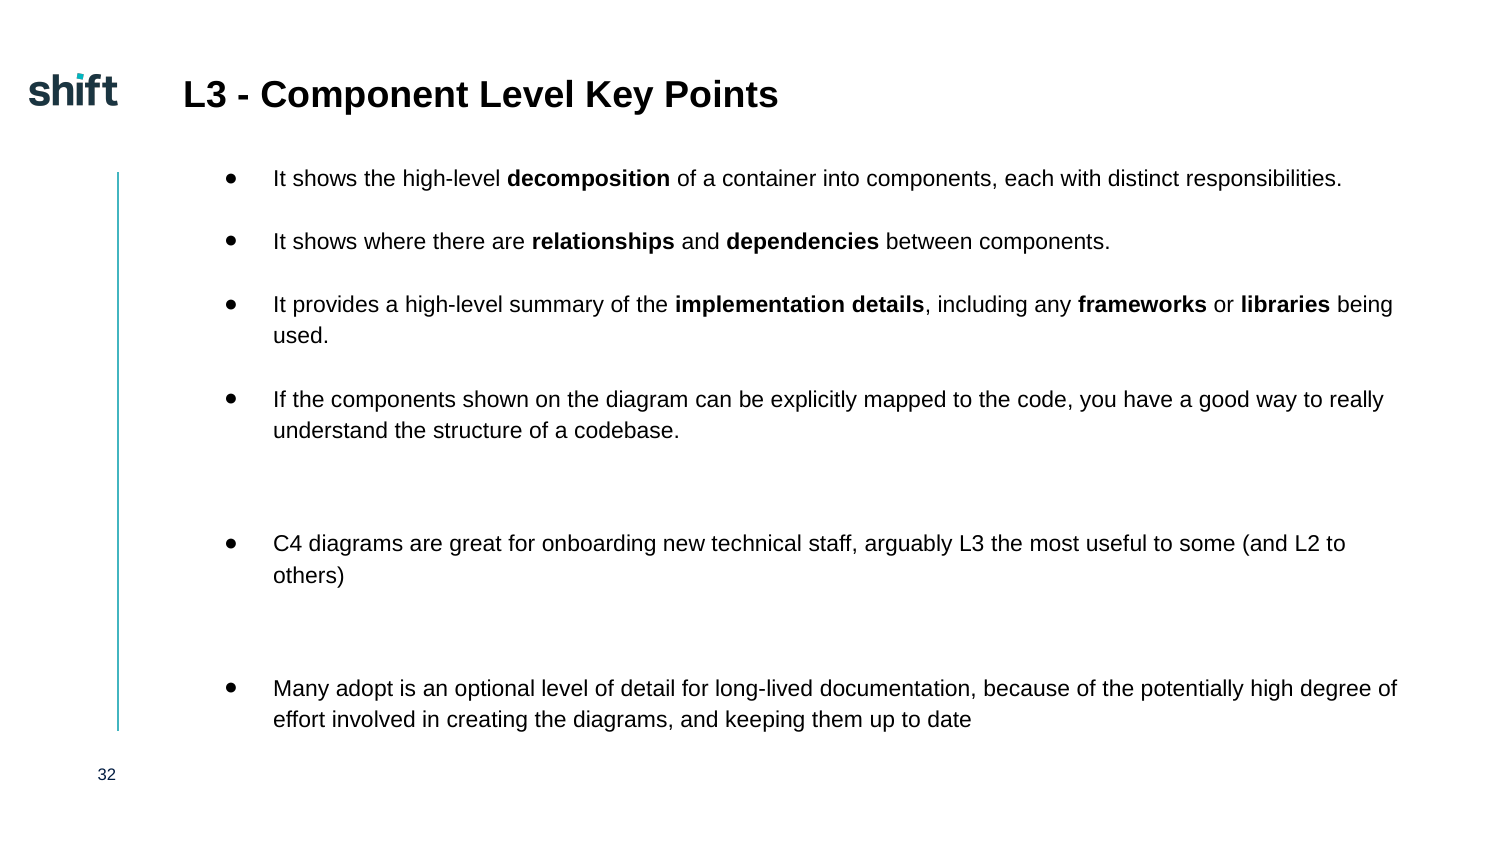

# L3 - Component Level Key Points
It shows the high-level decomposition of a container into components, each with distinct responsibilities.
It shows where there are relationships and dependencies between components.
It provides a high-level summary of the implementation details, including any frameworks or libraries being used.
If the components shown on the diagram can be explicitly mapped to the code, you have a good way to really understand the structure of a codebase.

C4 diagrams are great for onboarding new technical staff, arguably L3 the most useful to some (and L2 to others)

Many adopt is an optional level of detail for long-lived documentation, because of the potentially high degree of effort involved in creating the diagrams, and keeping them up to date